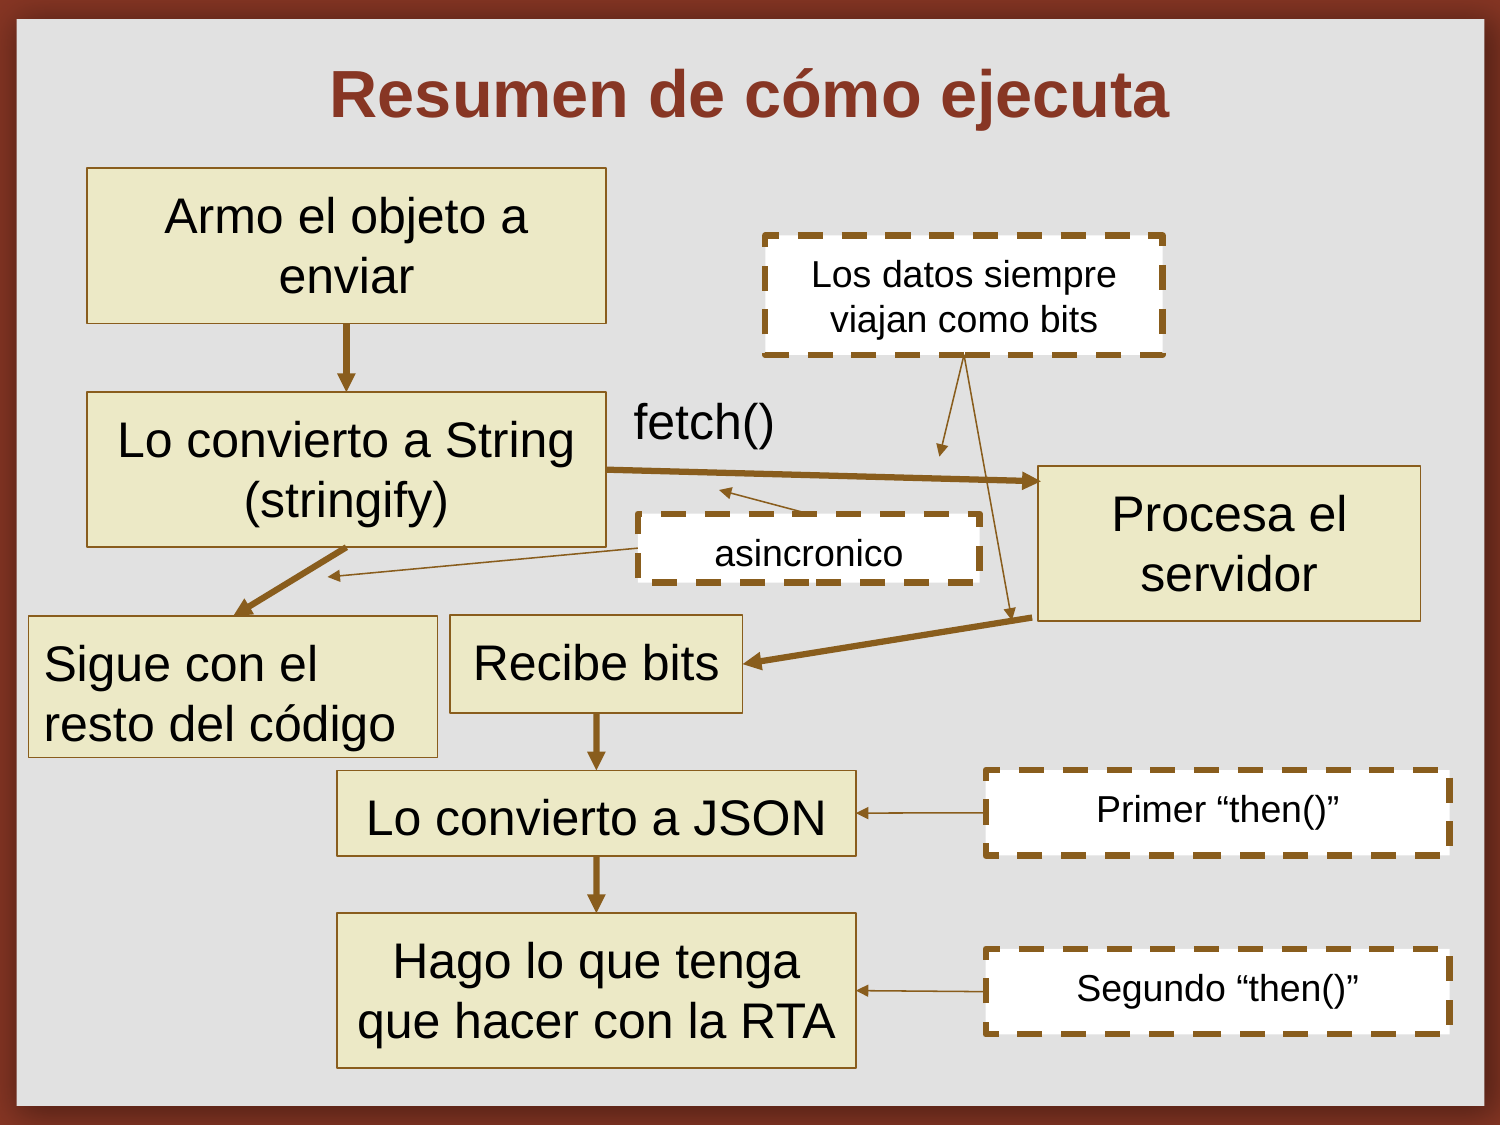

# Resumen de cómo ejecuta
Armo el objeto a enviar
Los datos siempre viajan como bits
fetch()
Lo convierto a String (stringify)
Procesa el servidor
asincronico
Recibe bits
Sigue con el resto del código
Primer “then()”
Lo convierto a JSON
Hago lo que tenga que hacer con la RTA
Segundo “then()”